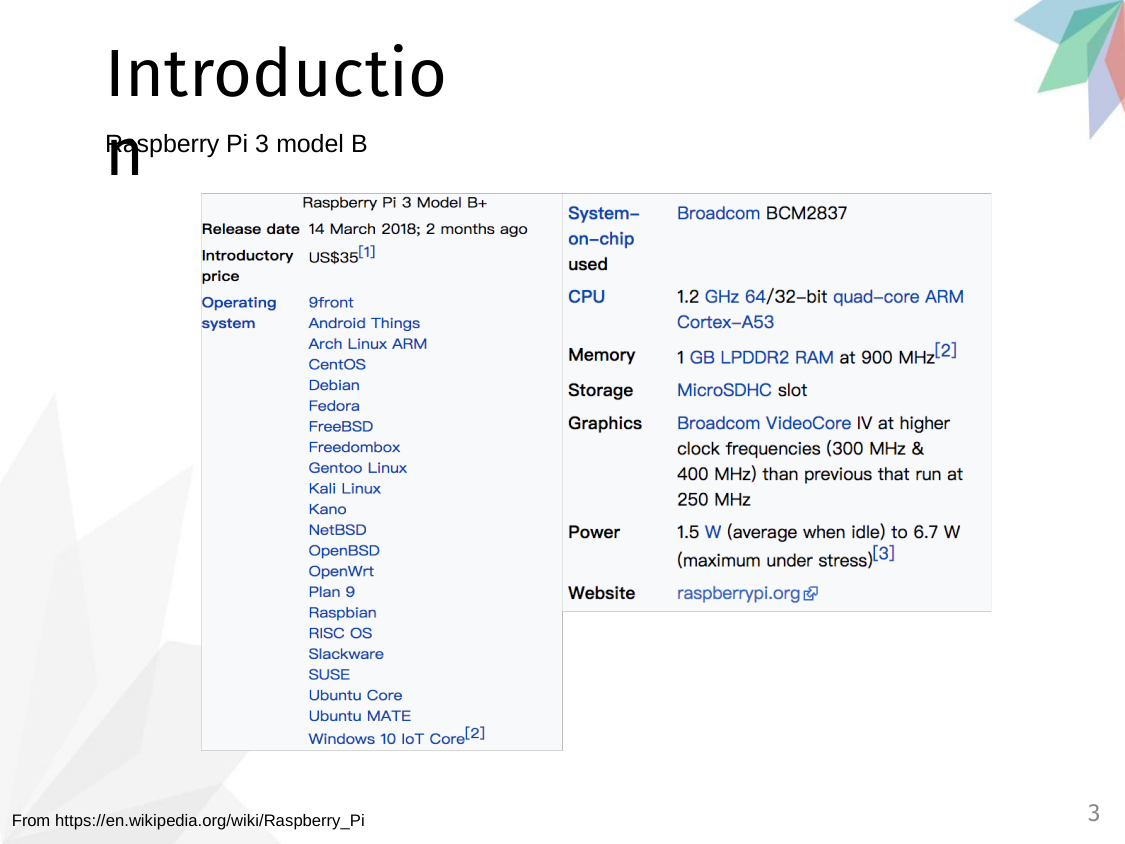

# Introduction
Raspberry Pi 3 model B

3
From https://en.wikipedia.org/wiki/Raspberry_Pi